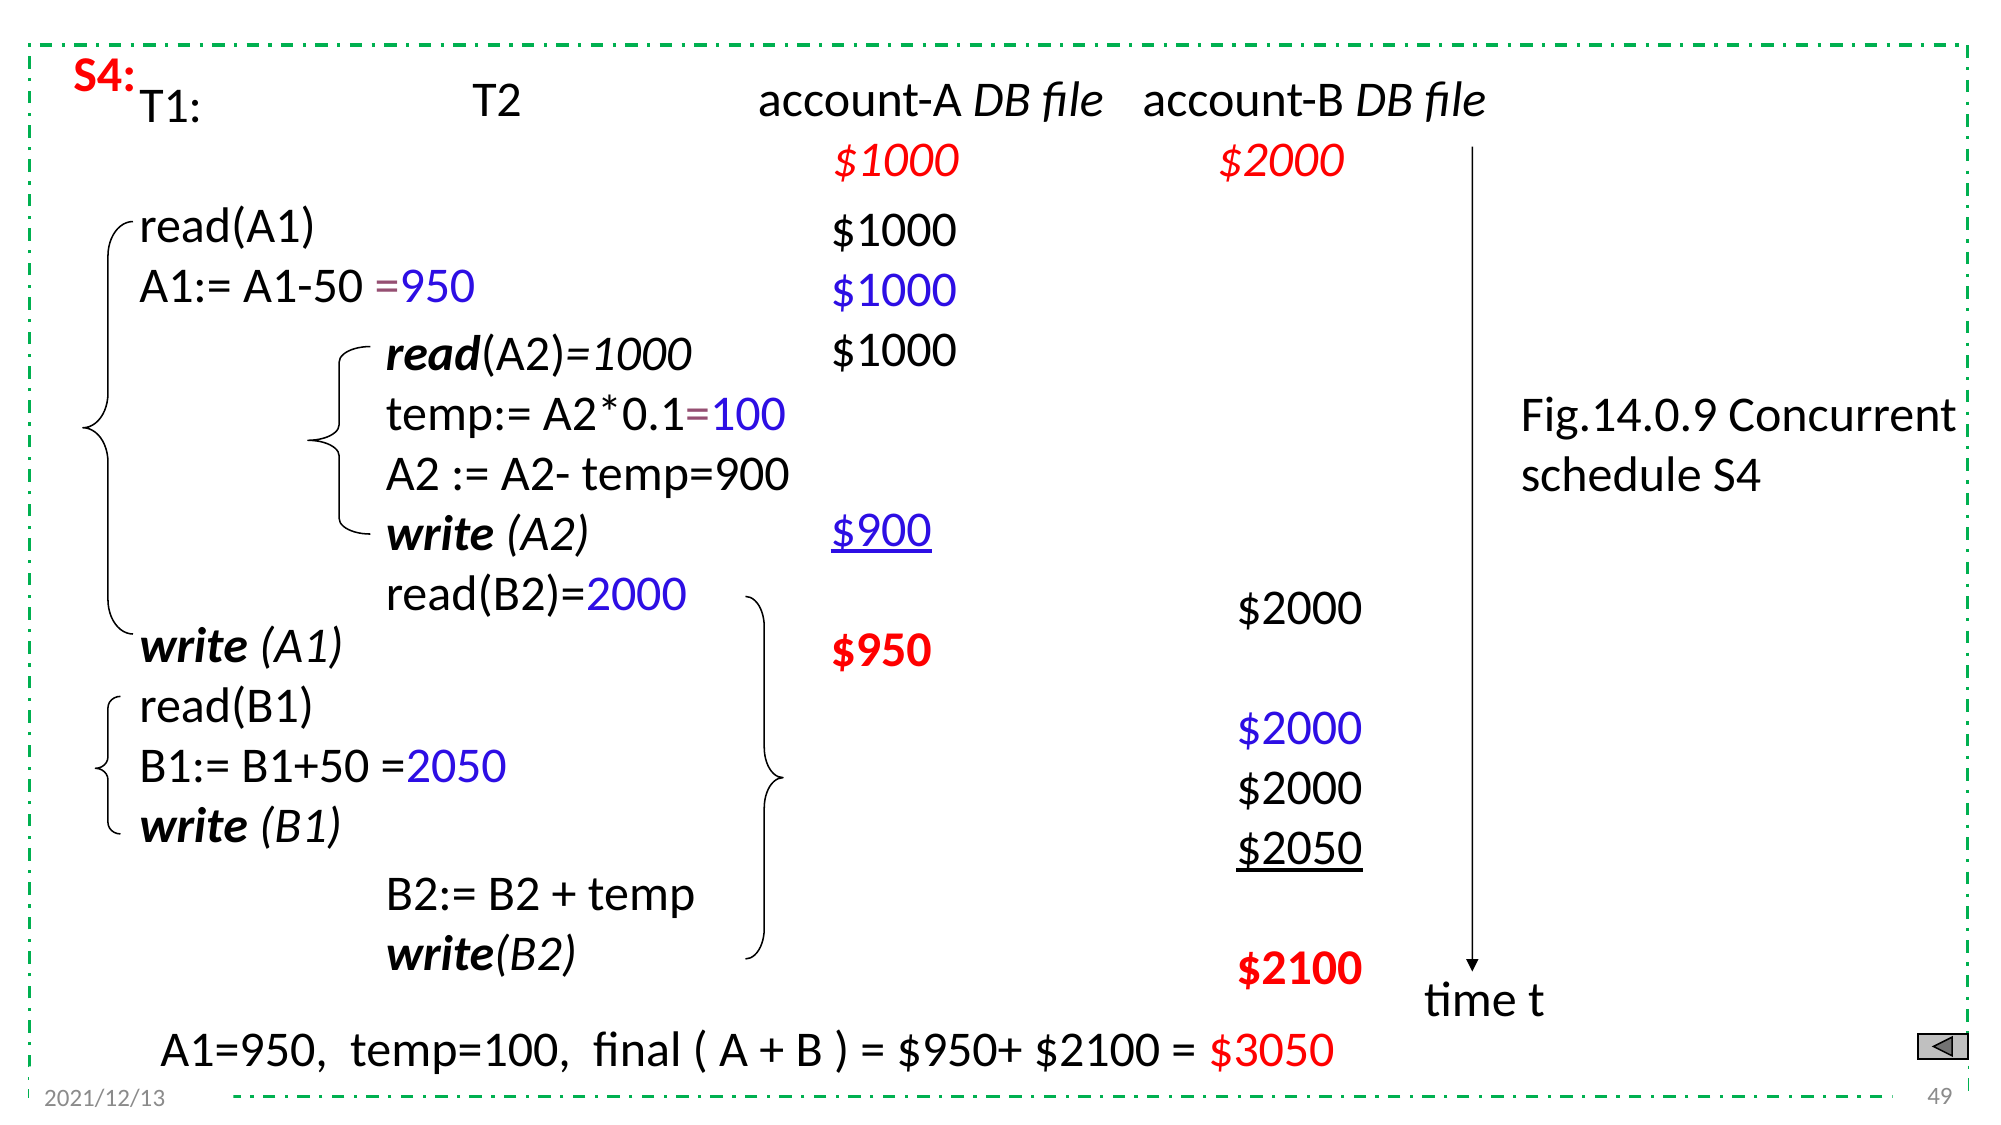

S4:
  T2                     account-A DB file    account-B DB file
                                  $1000                       $2000
T1:

read(A1)
A1:= A1-50 =950

write (A1)
read(B1)
B1:= B1+50 =2050
write (B1)

 time t

$2000

$2000
$2000
$2050

$2100
$1000
$1000
$1000

$900

$950

read(A2)=1000
temp:= A2*0.1=100
A2 := A2- temp=900
write (A2)
read(B2)=2000

B2:= B2 + temp
write(B2)

Fig.14.0.9 Concurrent schedule S4

A1=950,  temp=100,  final ( A + B ) = $950+ $2100 = $3050

49
2021/12/13